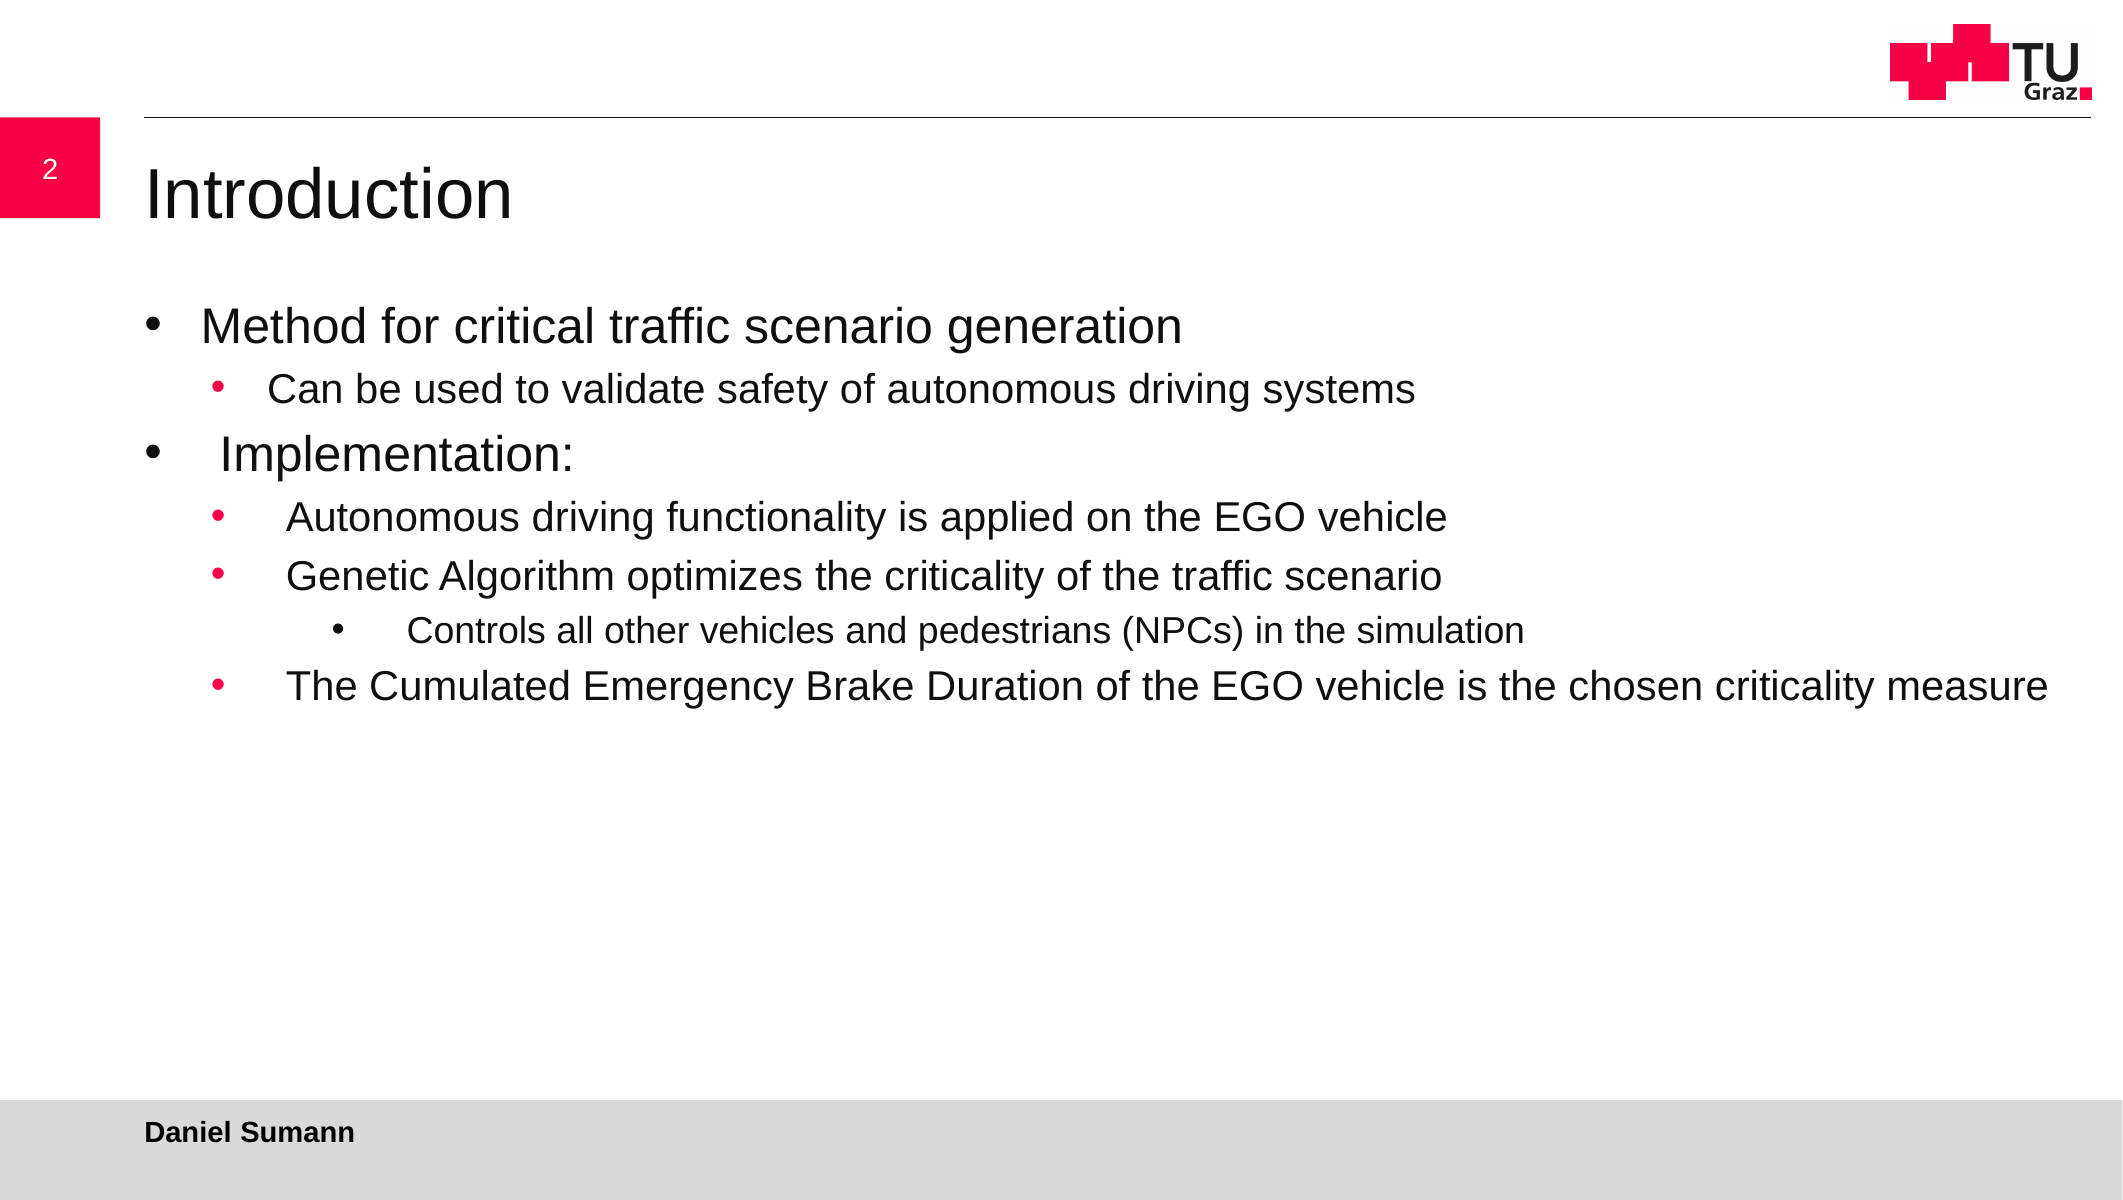

2
# Introduction
Method for critical traffic scenario generation
Can be used to validate safety of autonomous driving systems
Implementation:
Autonomous driving functionality is applied on the EGO vehicle
Genetic Algorithm optimizes the criticality of the traffic scenario
Controls all other vehicles and pedestrians (NPCs) in the simulation
The Cumulated Emergency Brake Duration of the EGO vehicle is the chosen criticality measure

Daniel Sumann